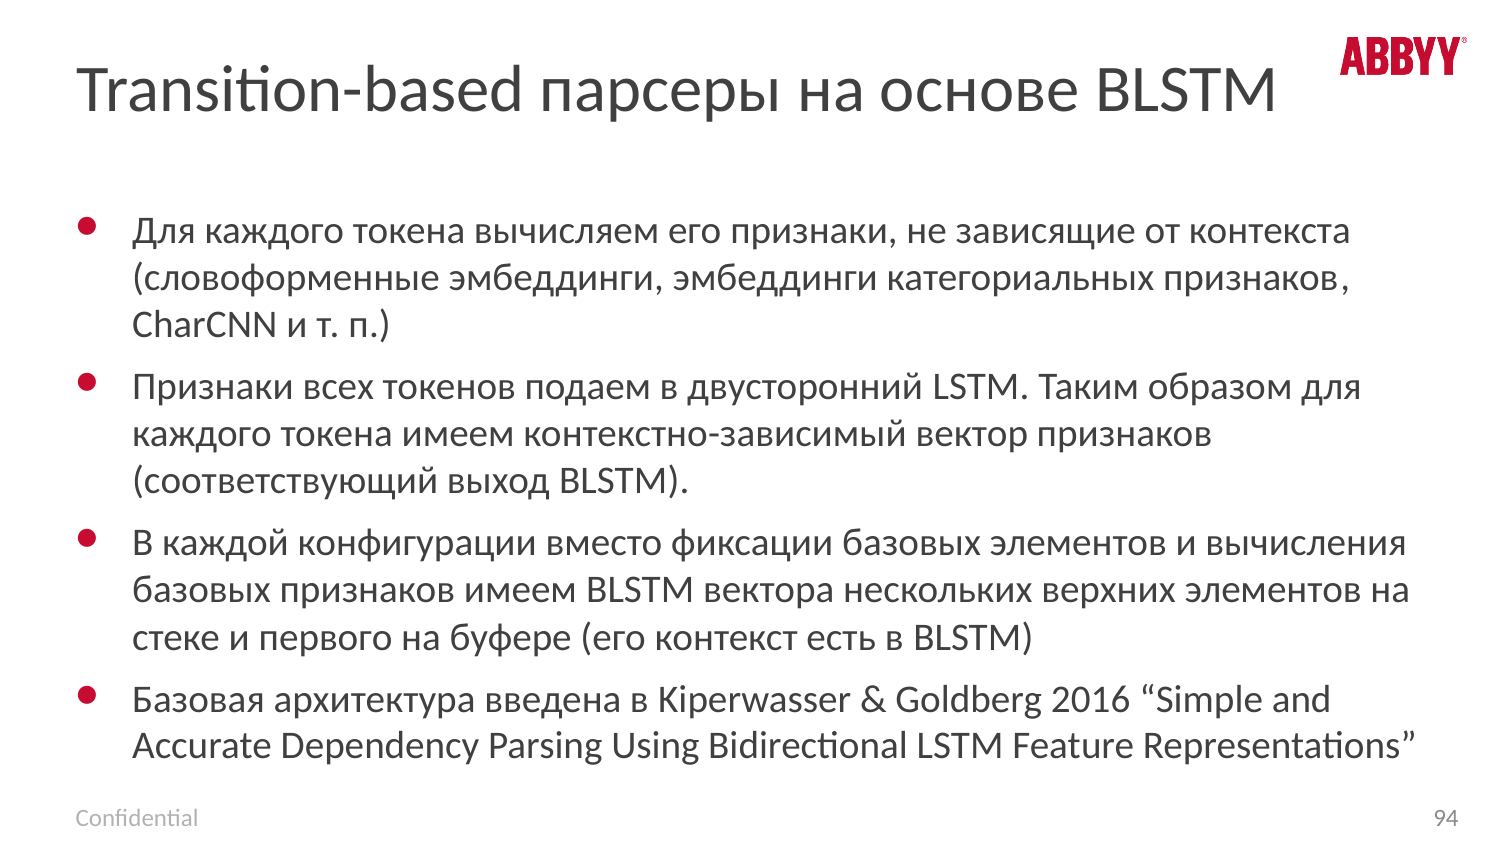

# Transition-based парсеры на основе BLSTM
Для каждого токена вычисляем его признаки, не зависящие от контекста (словоформенные эмбеддинги, эмбеддинги категориальных признаков, CharCNN и т. п.)
Признаки всех токенов подаем в двусторонний LSTM. Таким образом для каждого токена имеем контекстно-зависимый вектор признаков (соответствующий выход BLSTM).
В каждой конфигурации вместо фиксации базовых элементов и вычисления базовых признаков имеем BLSTM вектора нескольких верхних элементов на стеке и первого на буфере (его контекст есть в BLSTM)
Базовая архитектура введена в Kiperwasser & Goldberg 2016 “Simple and Accurate Dependency Parsing Using Bidirectional LSTM Feature Representations”
94
Confidential